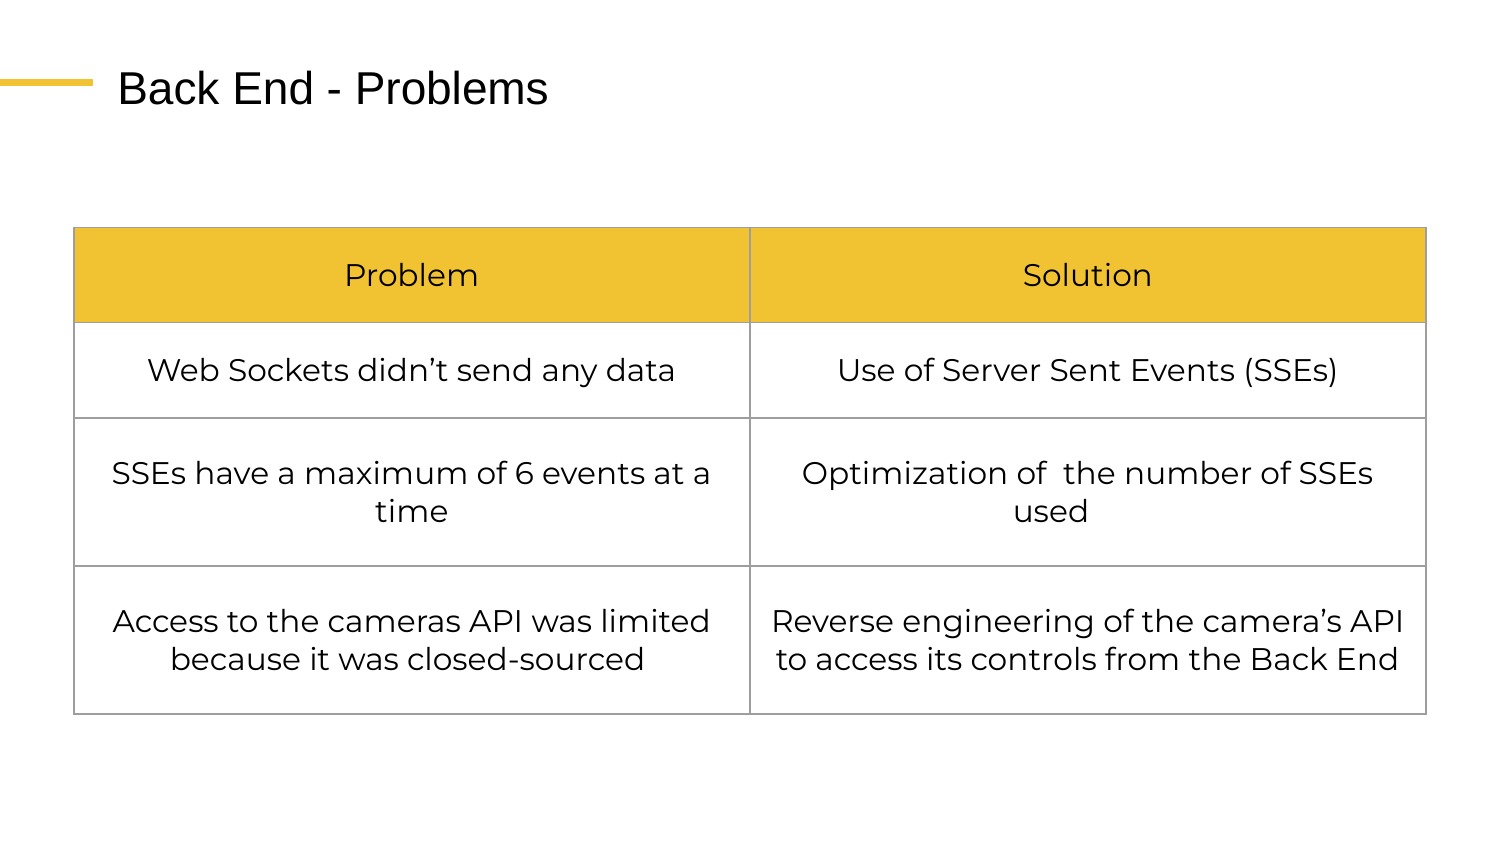

# Back End - Problems

| Problem | Solution |
| --- | --- |
| Web Sockets didn’t send any data | Use of Server Sent Events (SSEs) |
| SSEs have a maximum of 6 events at a time | Optimization of the number of SSEs used |
| Access to the cameras API was limited because it was closed-sourced | Reverse engineering of the camera’s API to access its controls from the Back End |